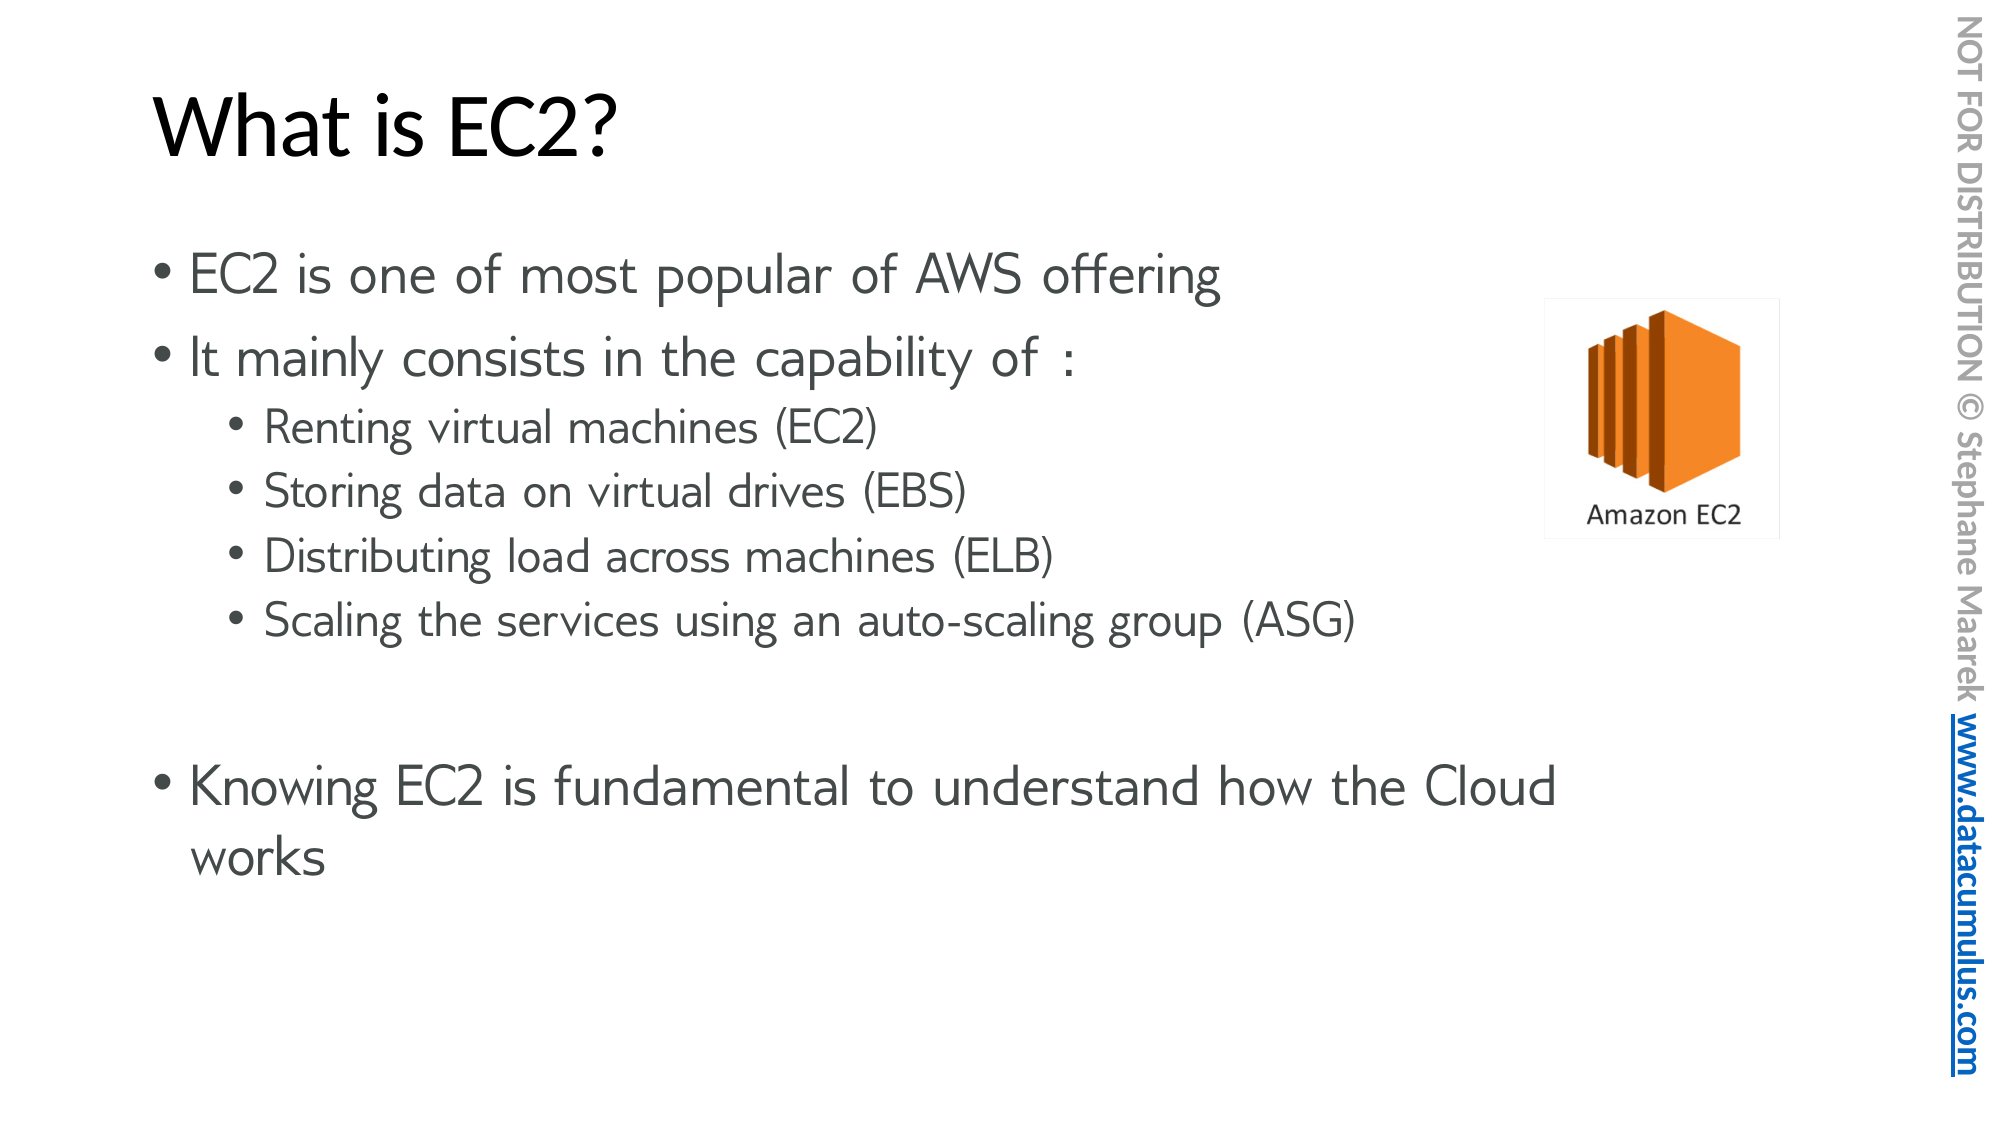

NOT FOR DISTRIBUTION © Stephane Maarek www.datacumulus.com
# What is EC2?
EC2 is one of most popular of AWS offering
It mainly consists in the capability of :
Renting virtual machines (EC2)
Storing data on virtual drives (EBS)
Distributing load across machines (ELB)
Scaling the services using an auto-scaling group (ASG)

Knowing EC2 is fundamental to understand how the Cloud works

© Stephane Maarek